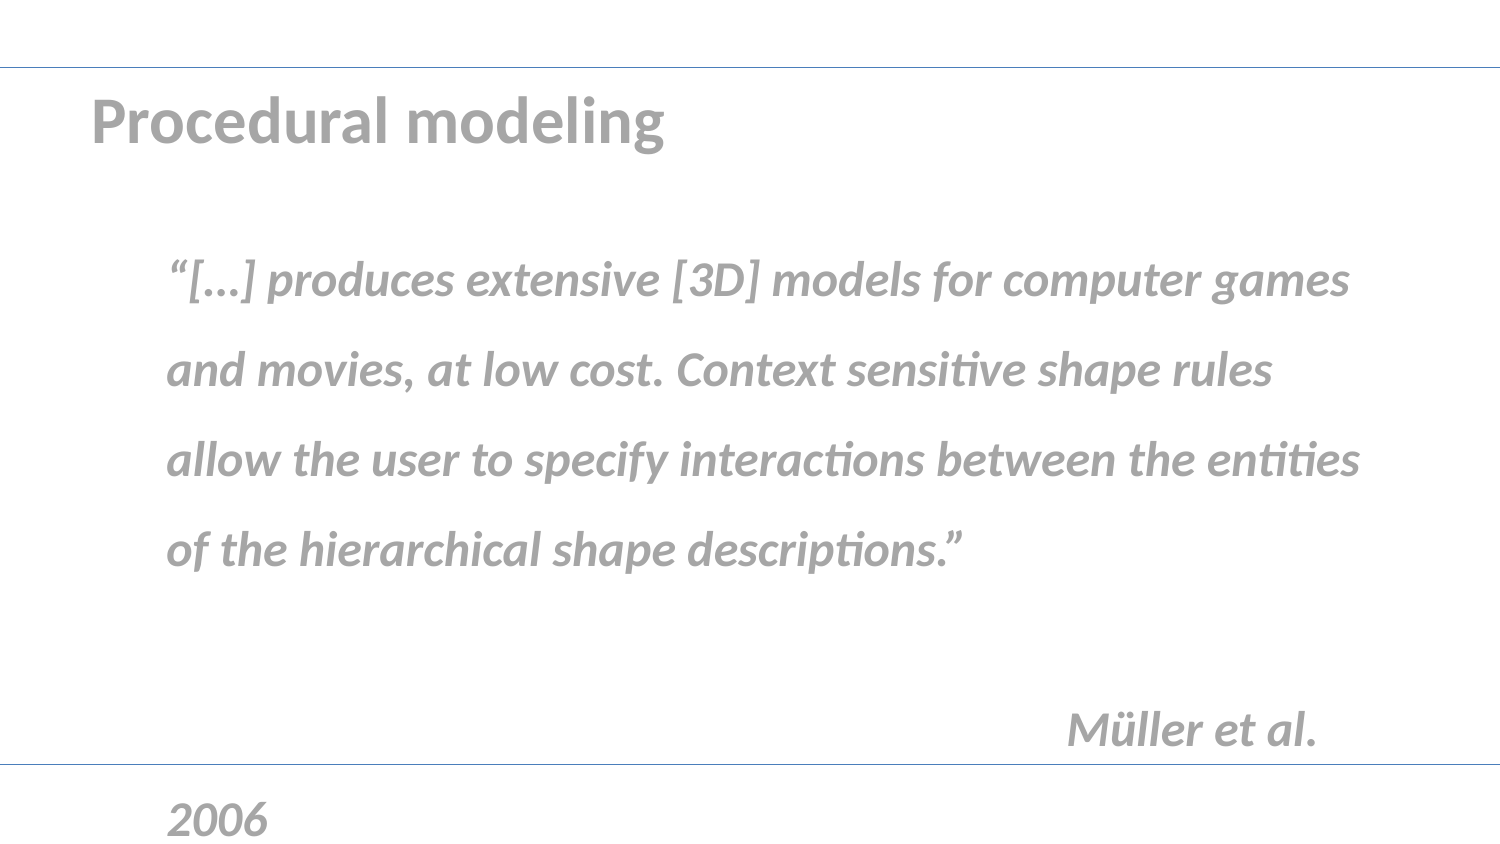

Procedural modeling

“[…] produces extensive [3D] models for computer games and movies, at low cost. Context sensitive shape rules allow the user to specify interactions between the entities of the hierarchical shape descriptions.”

						Müller et al. 2006